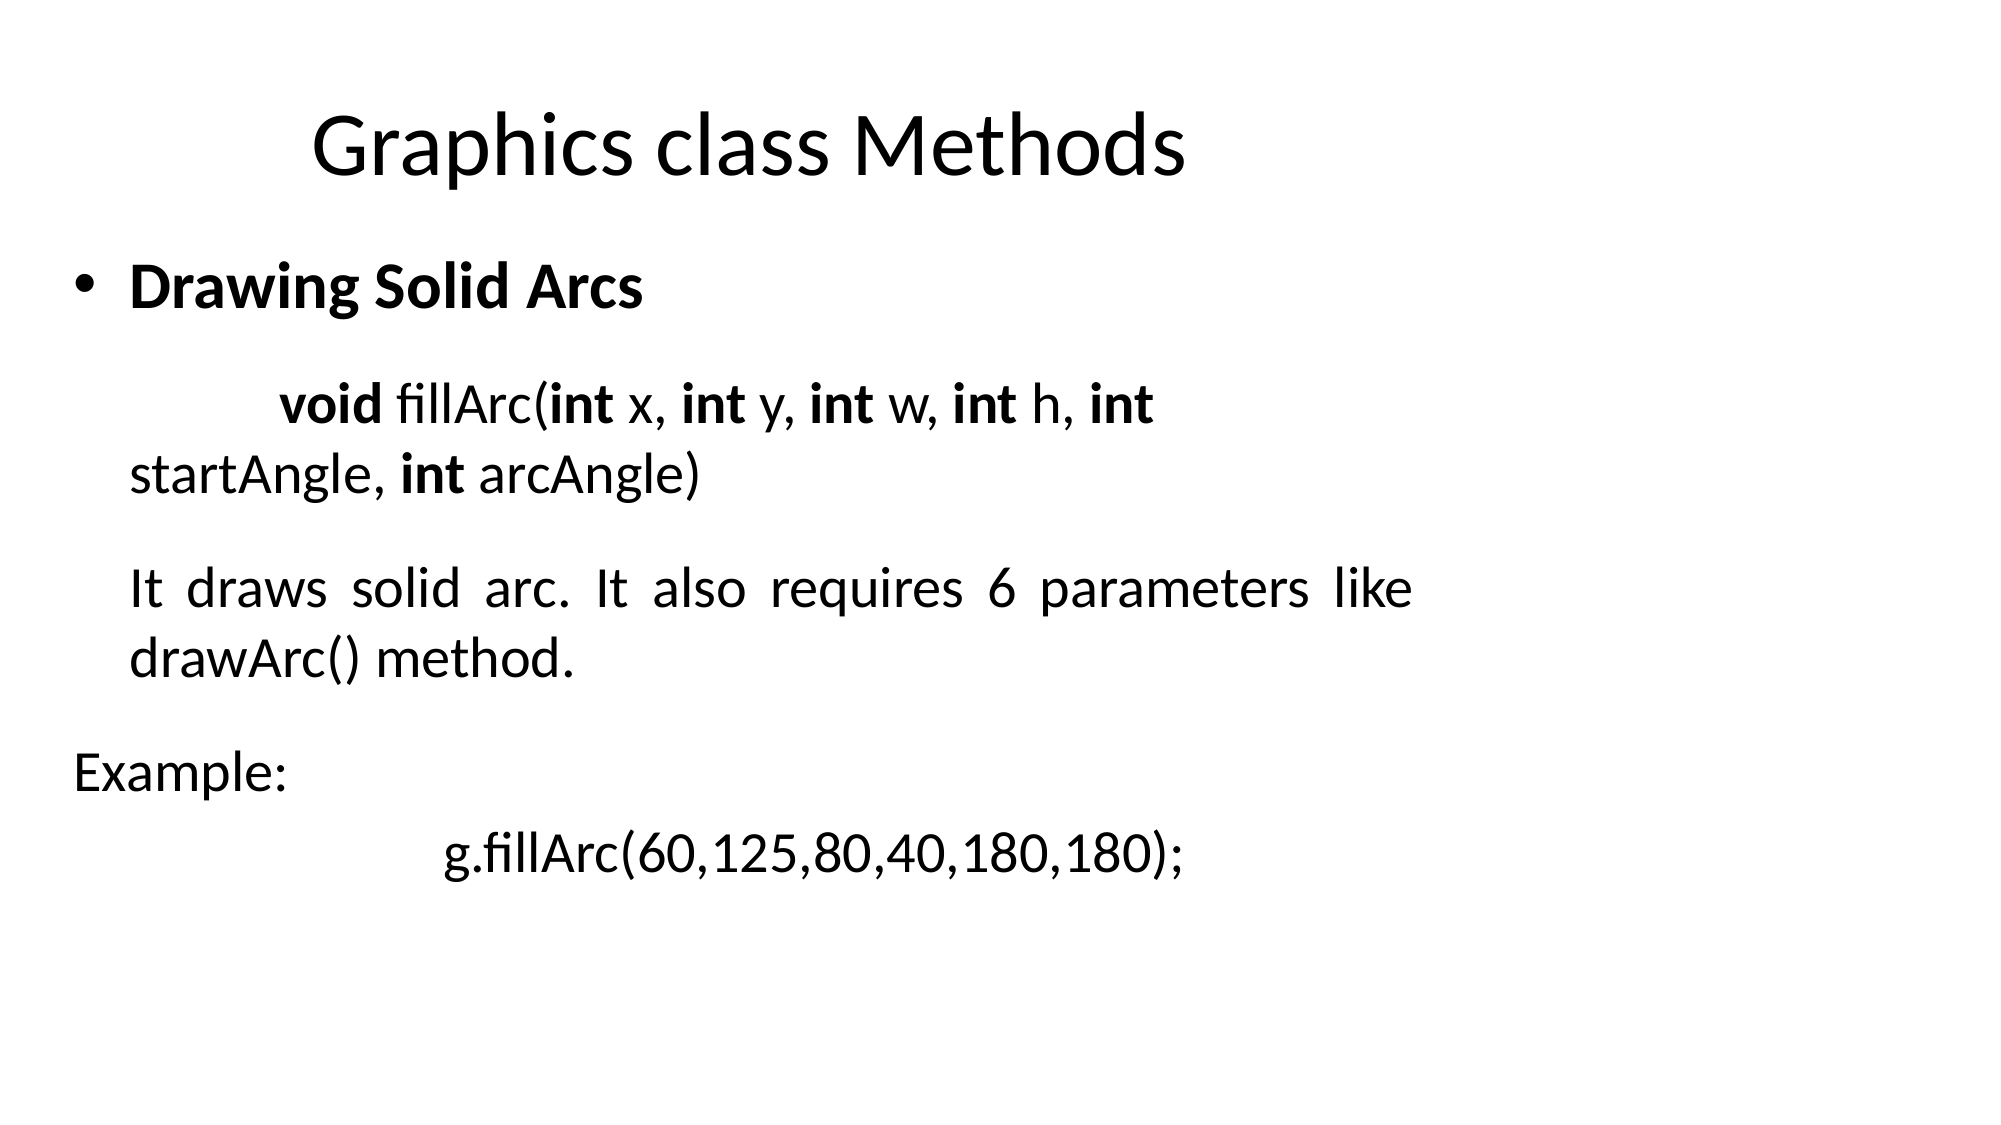

# Graphics class Methods
Drawing Solid Arcs

		void fillArc(int x, int y, int w, int h, int startAngle, int arcAngle)

	It draws solid arc. It also requires 6 parameters like drawArc() method.

Example:
			 g.fillArc(60,125,80,40,180,180);